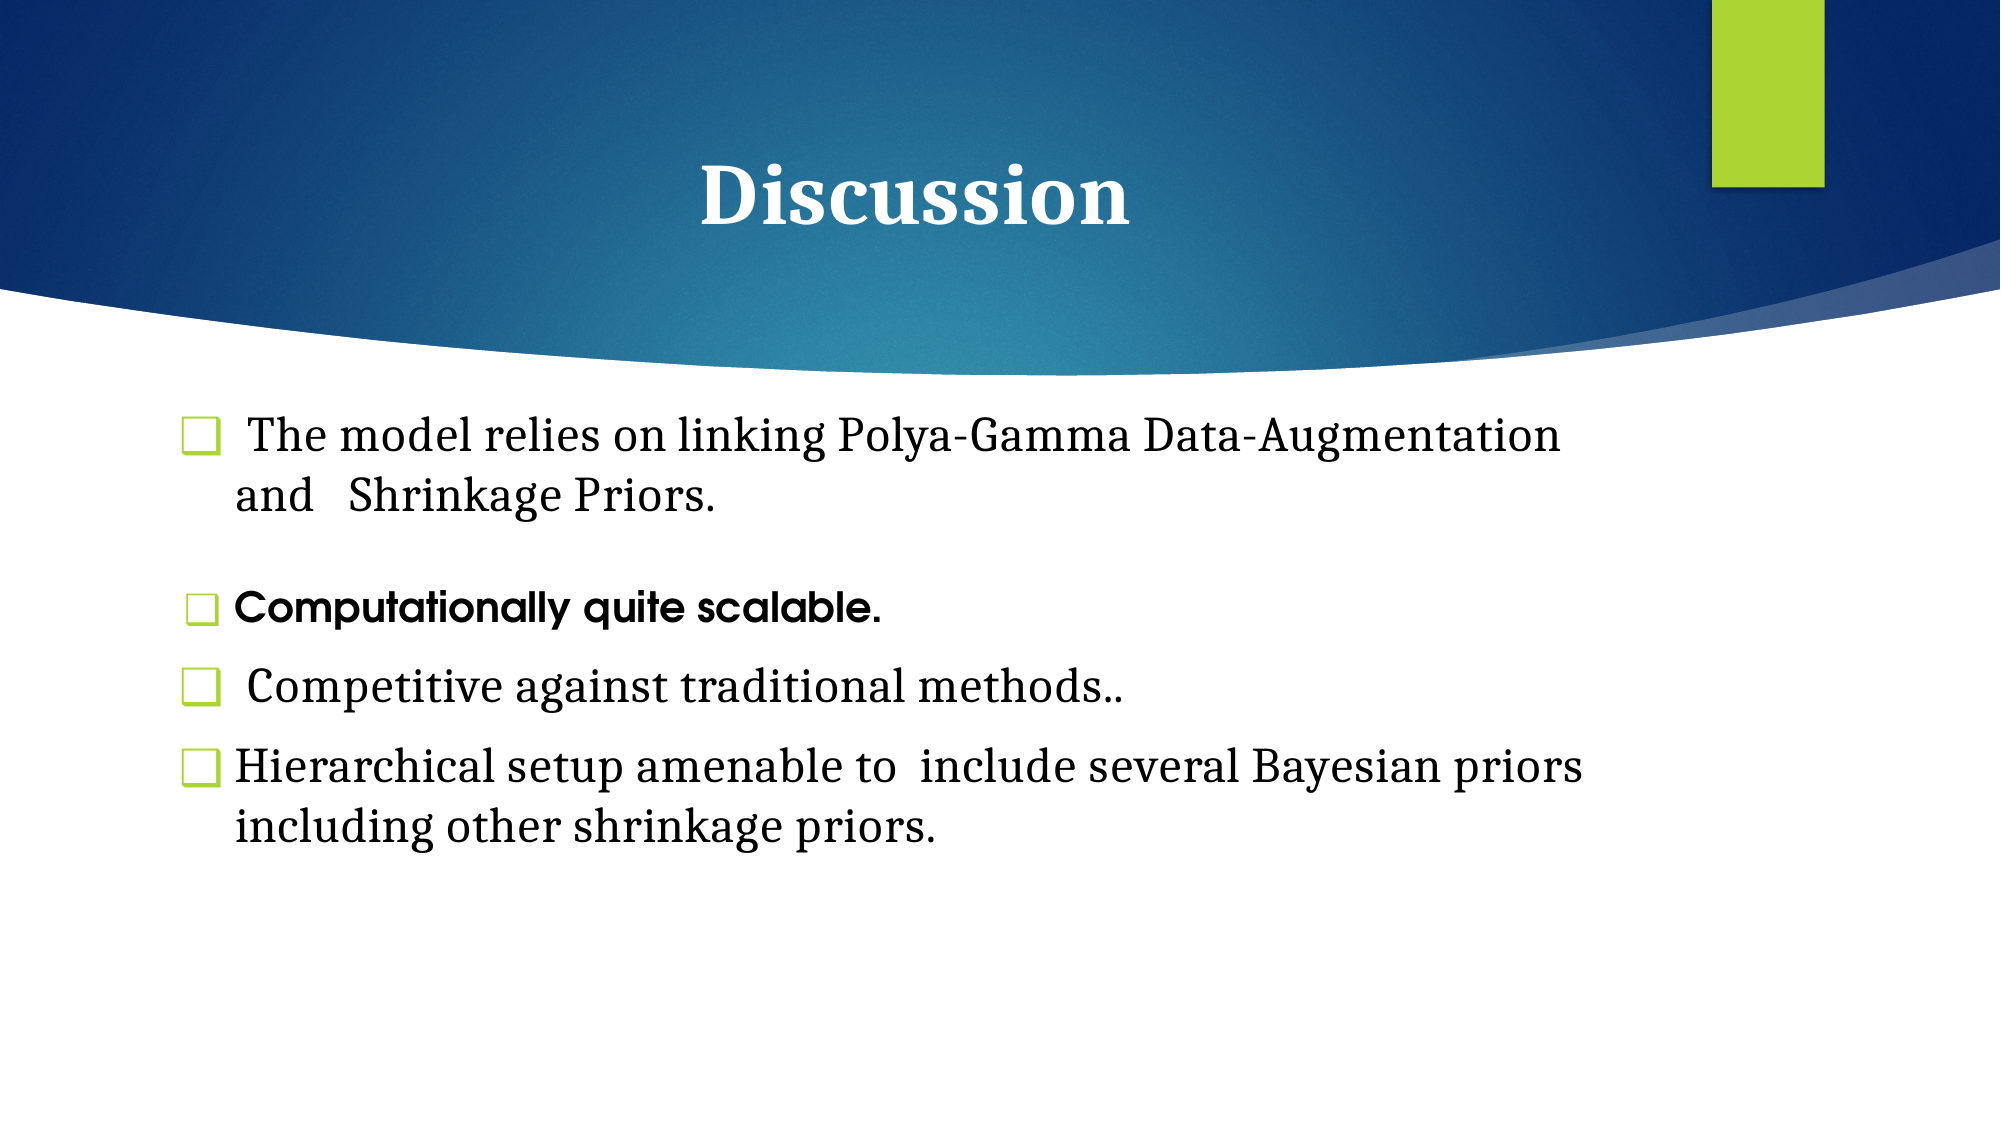

# Discussion

 The model relies on linking Polya-Gamma Data-Augmentation and   Shrinkage Priors.
Computationally quite scalable.
 Competitive against traditional methods..
Hierarchical setup amenable to  include several Bayesian priors including other shrinkage priors.